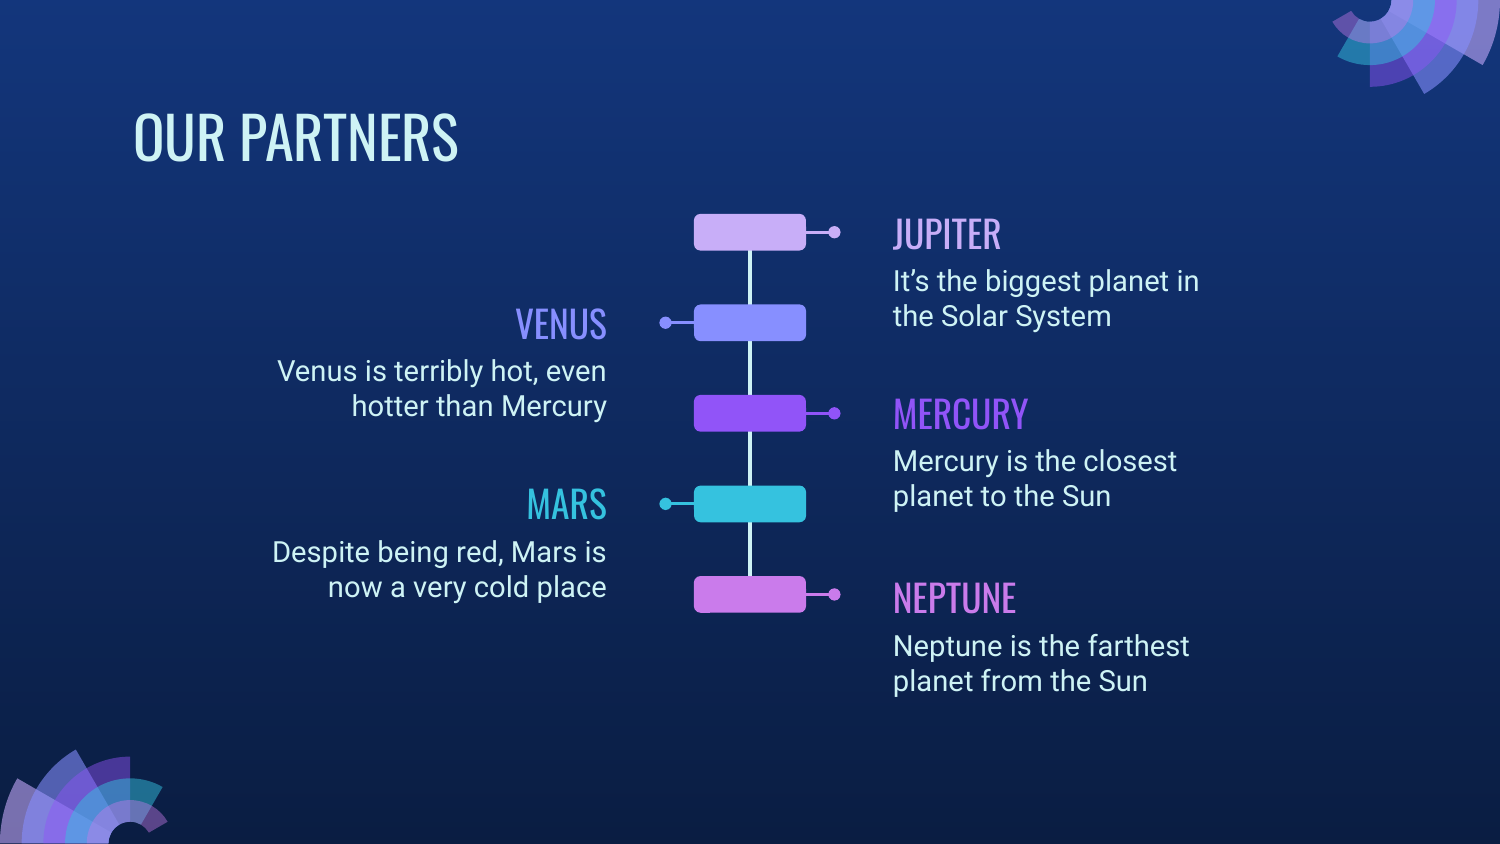

# OUR PARTNERS
JUPITER

It’s the biggest planet in the Solar System

VENUS

Venus is terribly hot, even hotter than Mercury
MERCURY

Mercury is the closest planet to the Sun

MARS

Despite being red, Mars is now a very cold place
NEPTUNE

Neptune is the farthest planet from the Sun